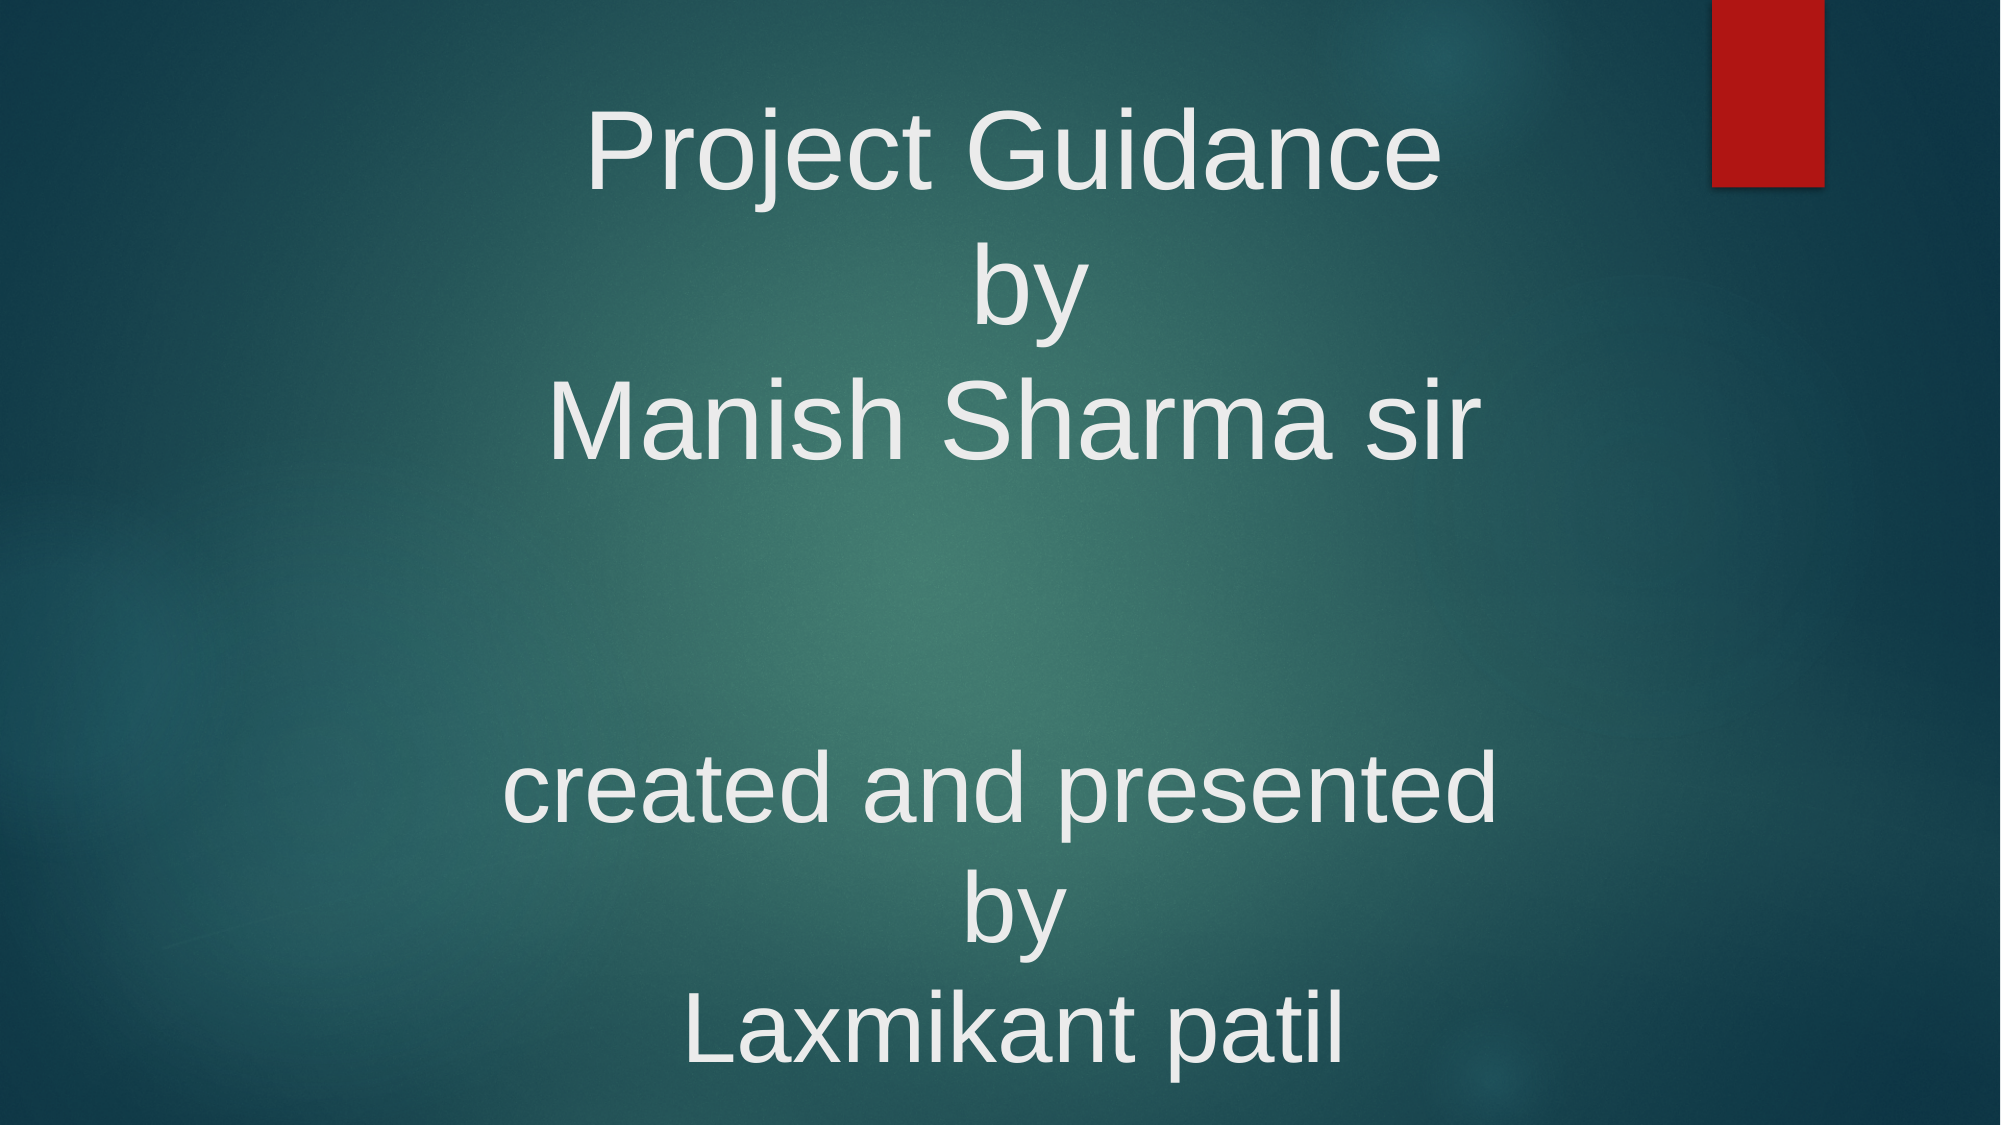

# Project Guidance by Manish Sharma sir created and presented by Laxmikant patil